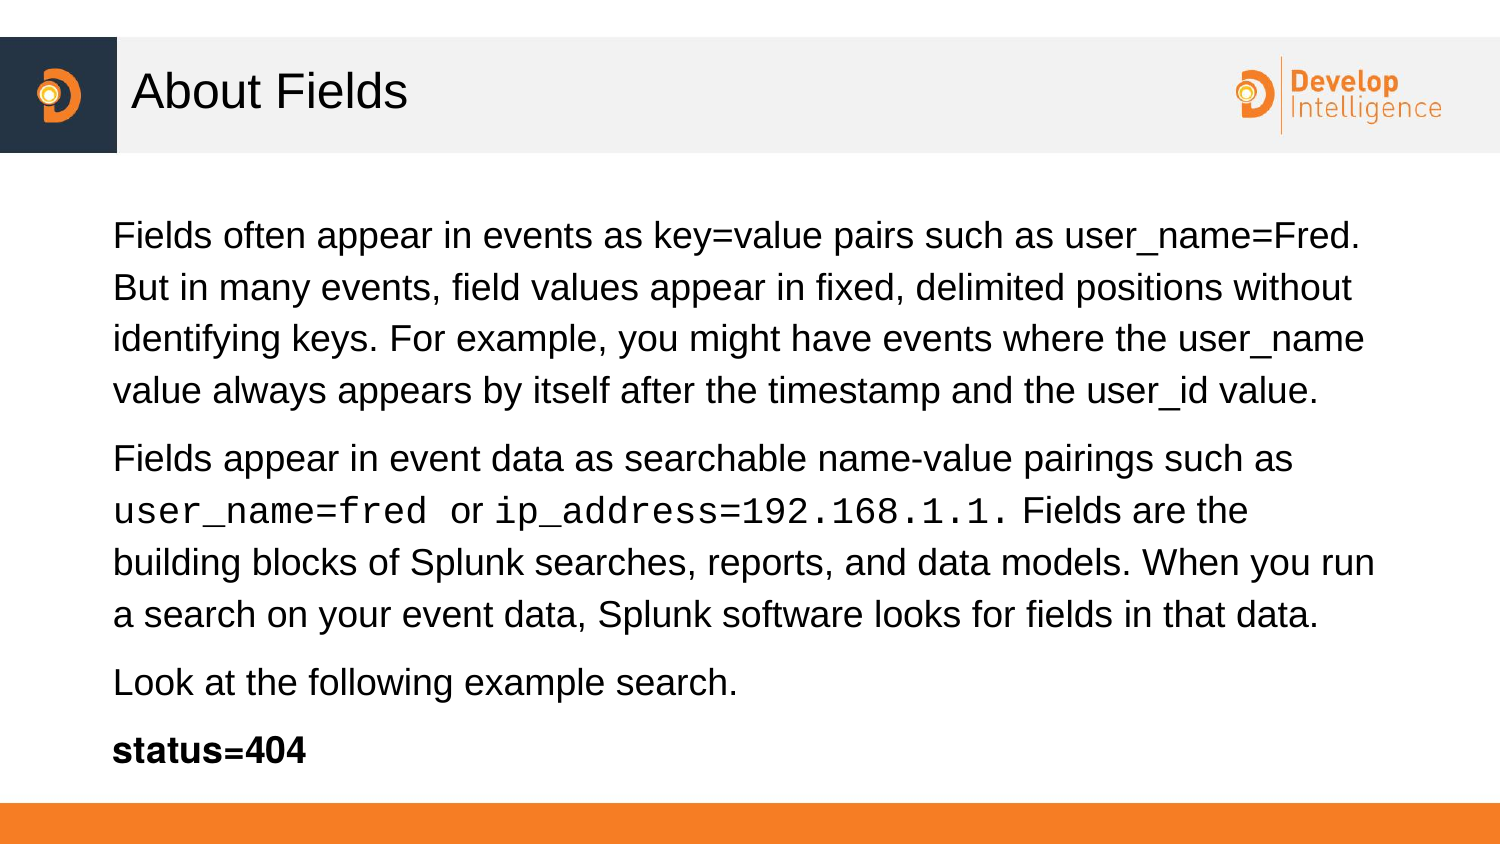

# About Fields
Fields often appear in events as key=value pairs such as user_name=Fred. But in many events, field values appear in fixed, delimited positions without identifying keys. For example, you might have events where the user_name value always appears by itself after the timestamp and the user_id value.
Fields appear in event data as searchable name-value pairings such as user_name=fred or ip_address=192.168.1.1. Fields are the building blocks of Splunk searches, reports, and data models. When you run a search on your event data, Splunk software looks for fields in that data.
Look at the following example search.
status=404